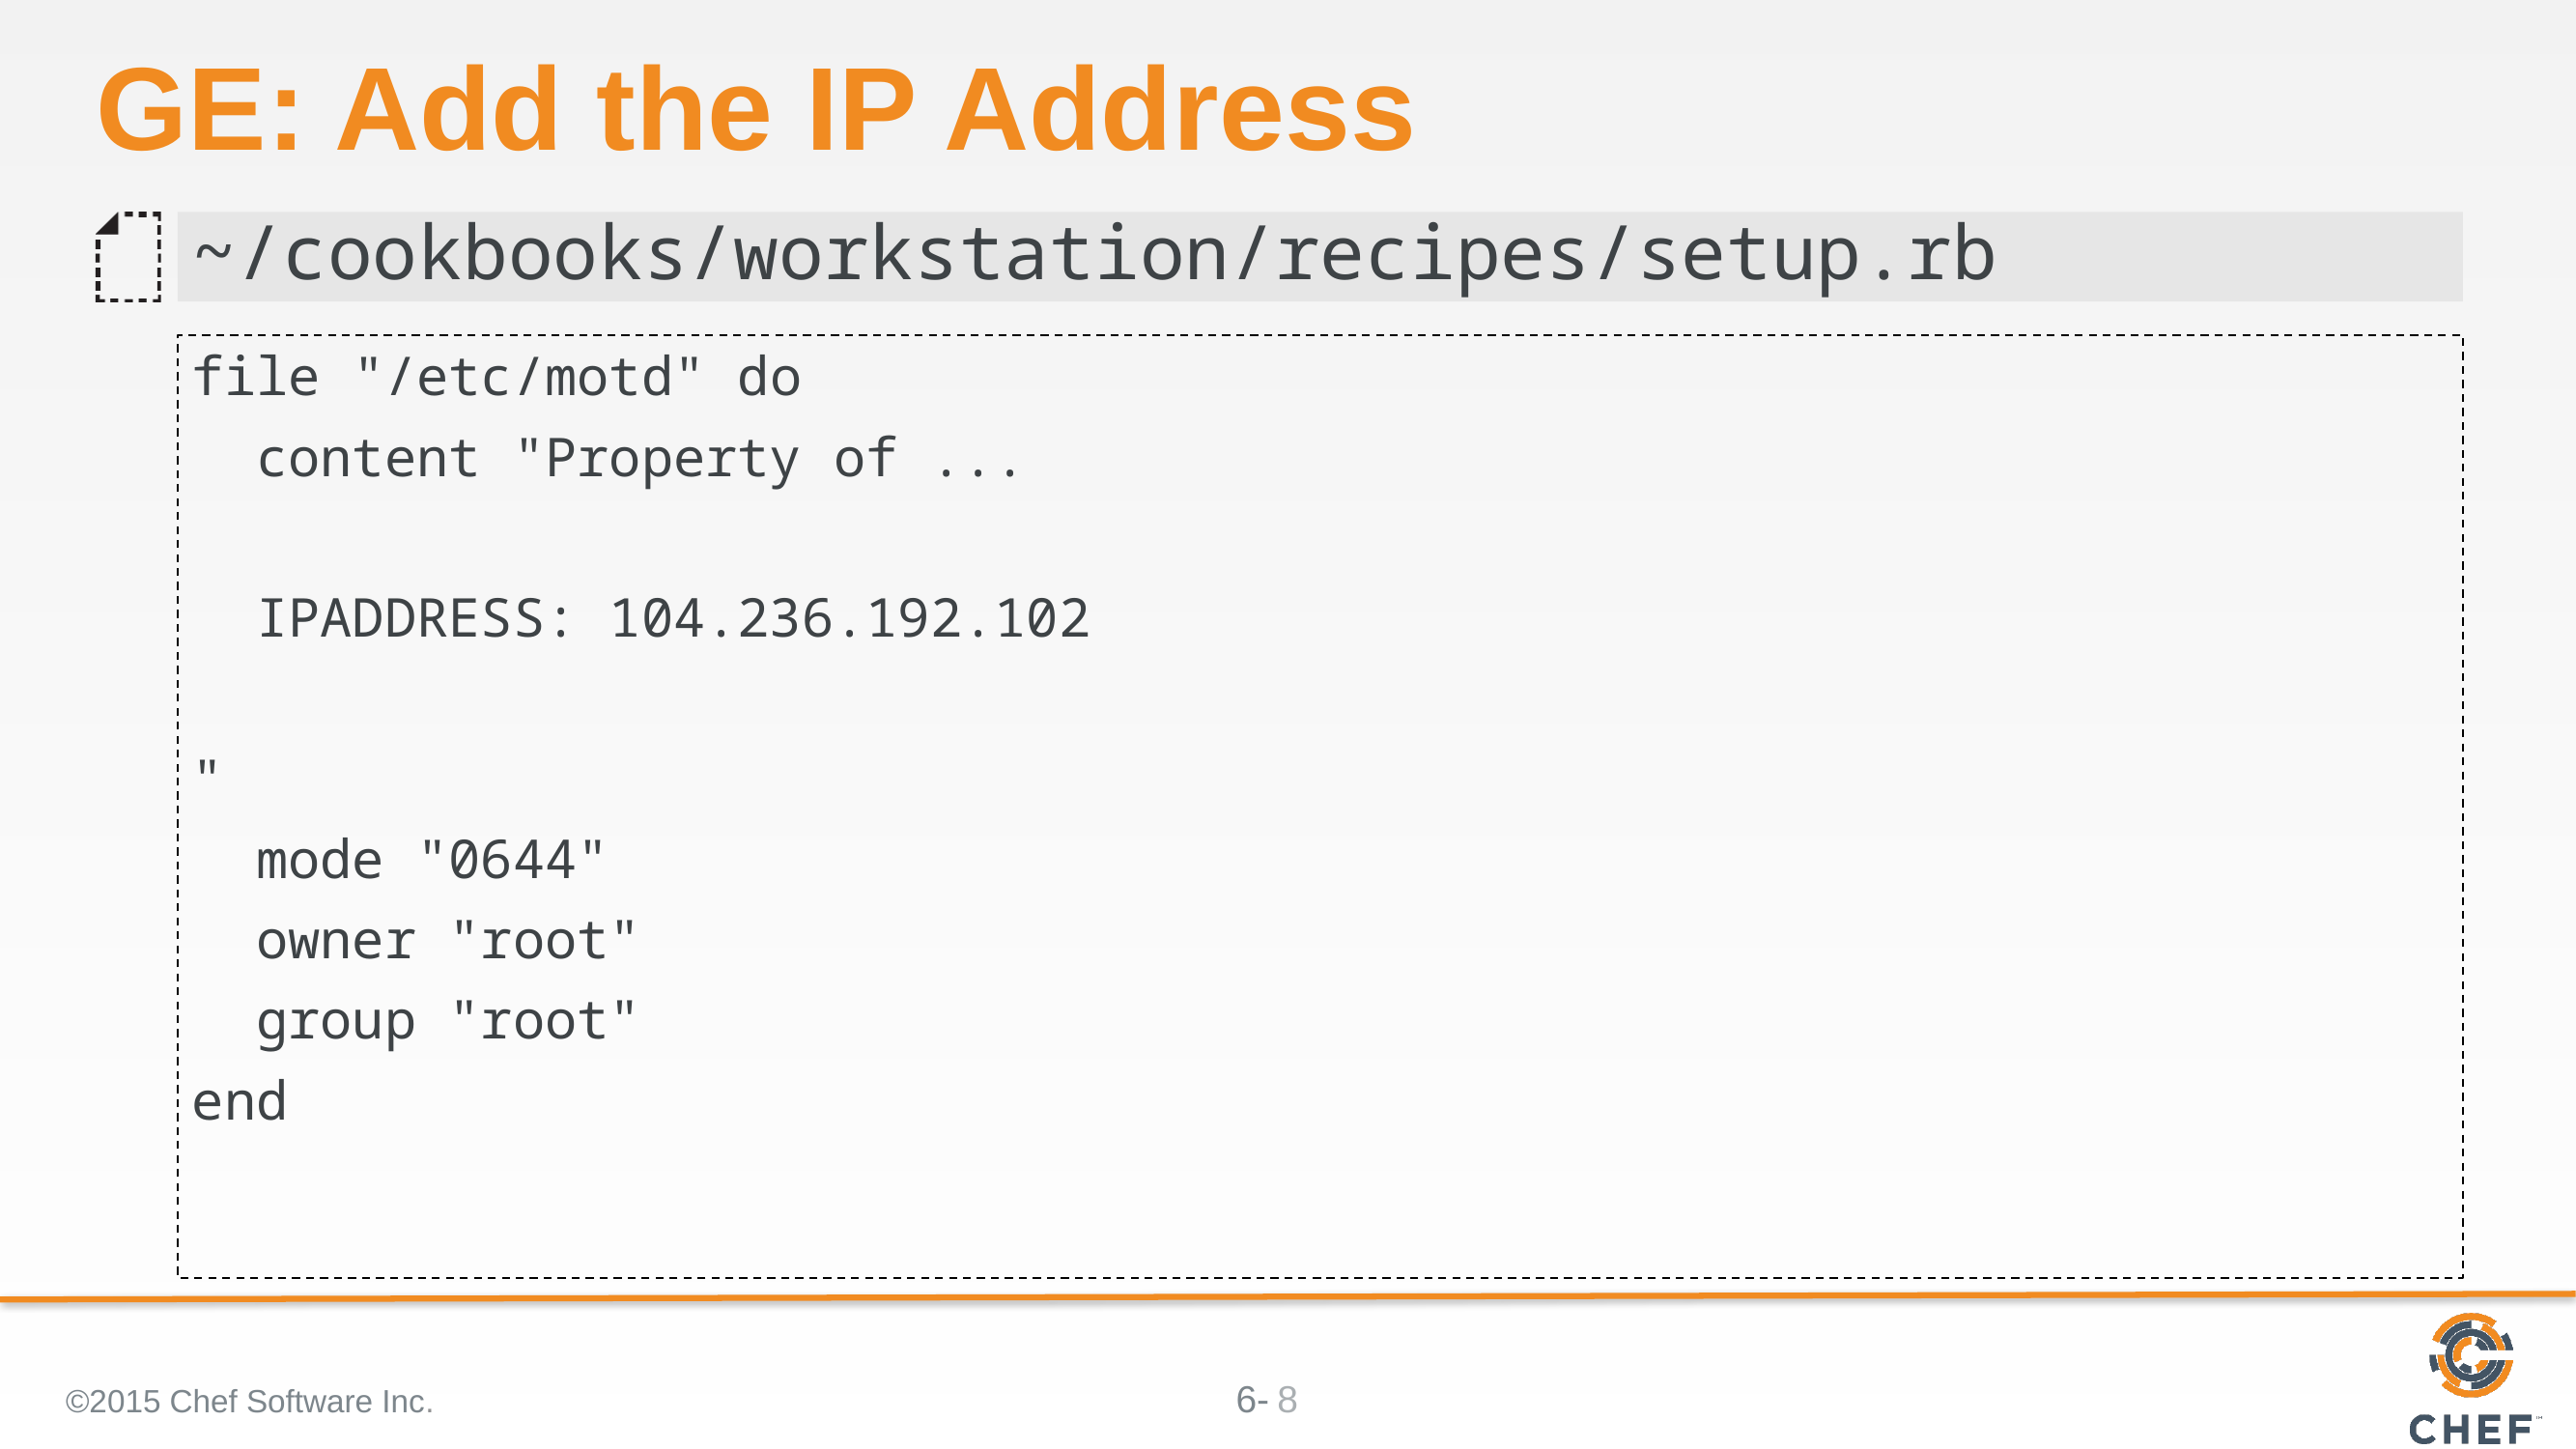

# GE: Add the IP Address
~/cookbooks/workstation/recipes/setup.rb
file "/etc/motd" do
  content "Property of ...

  IPADDRESS: 104.236.192.102

"
  mode "0644"
  owner "root"
  group "root"
end

©2015 Chef Software Inc.
8